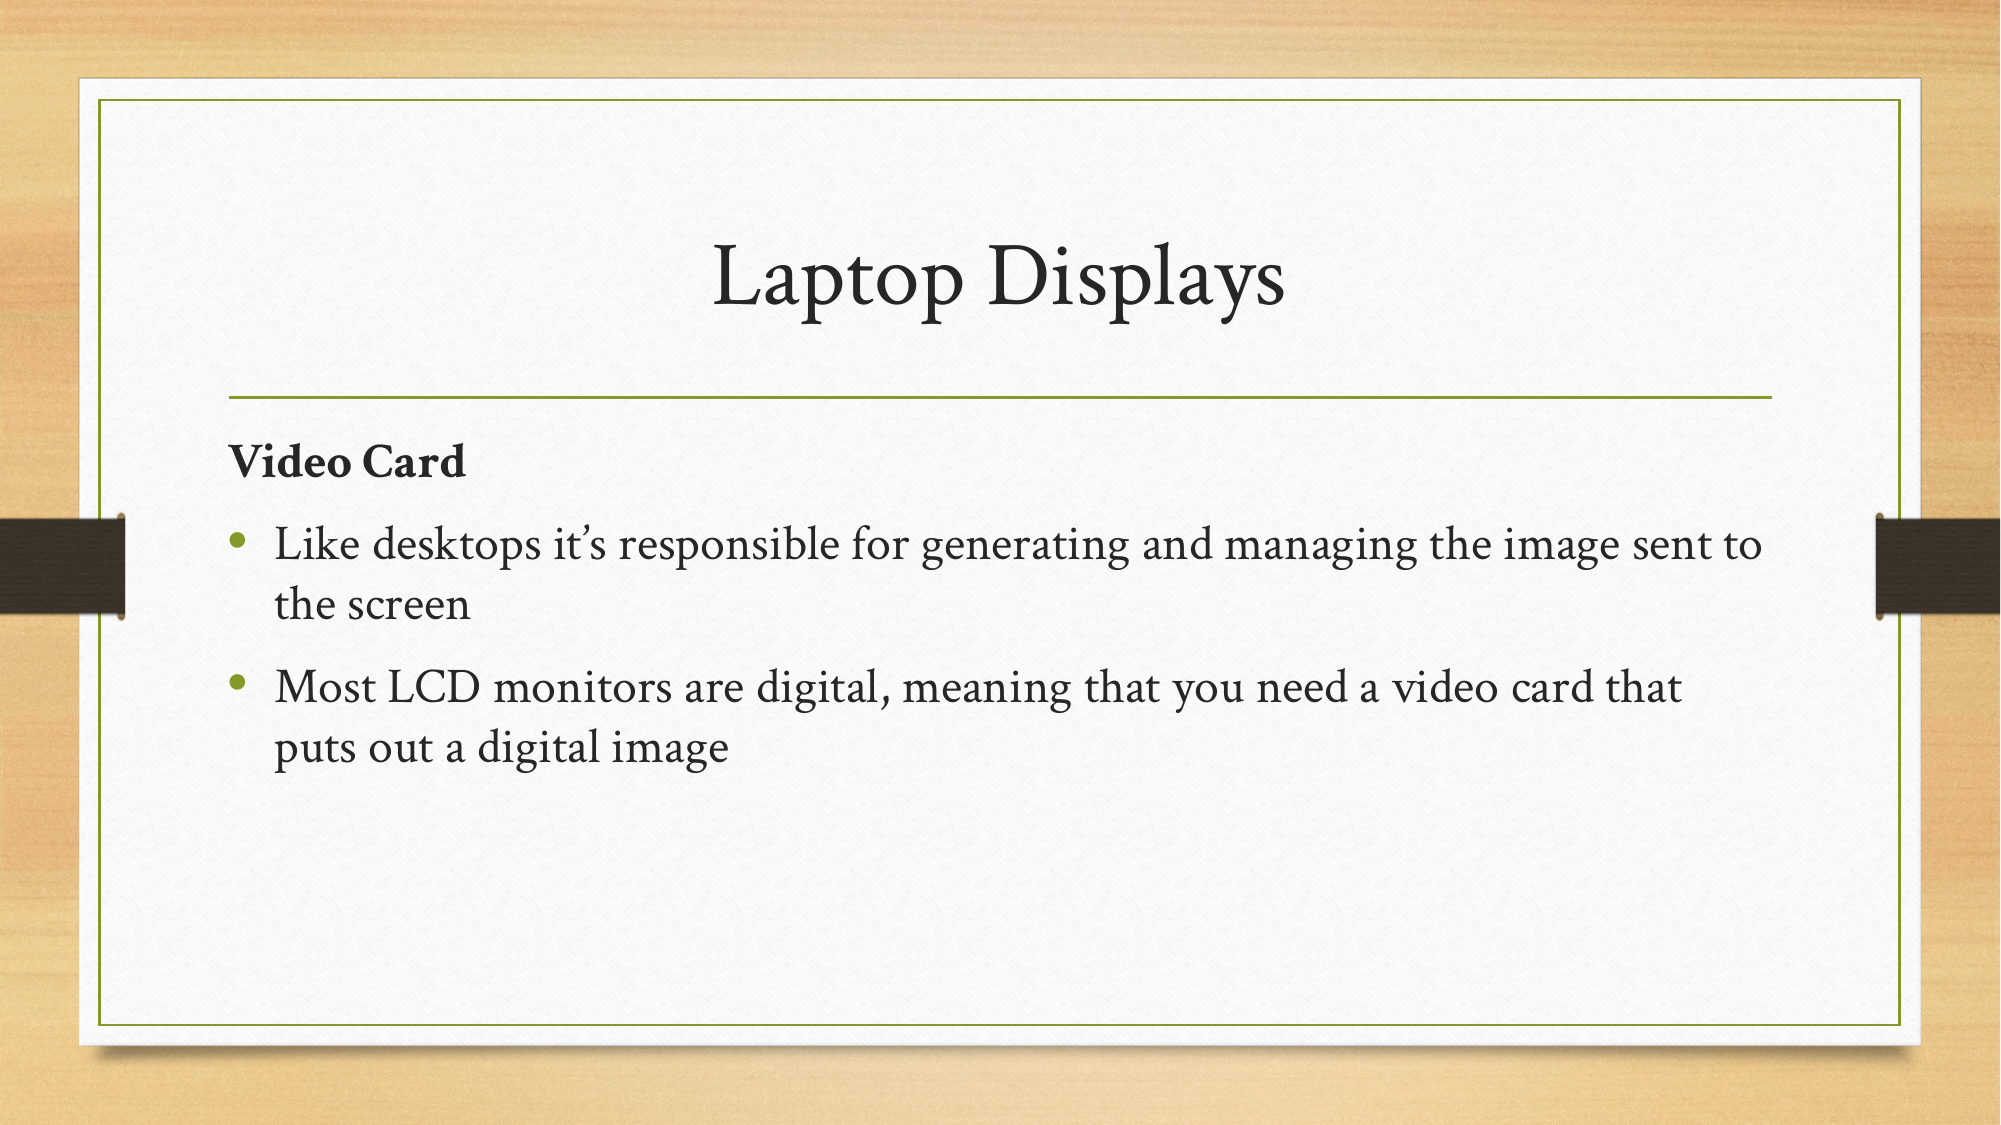

# Laptop Displays
Video Card
Like desktops it’s responsible for generating and managing the image sent to the screen
Most LCD monitors are digital, meaning that you need a video card that puts out a digital image